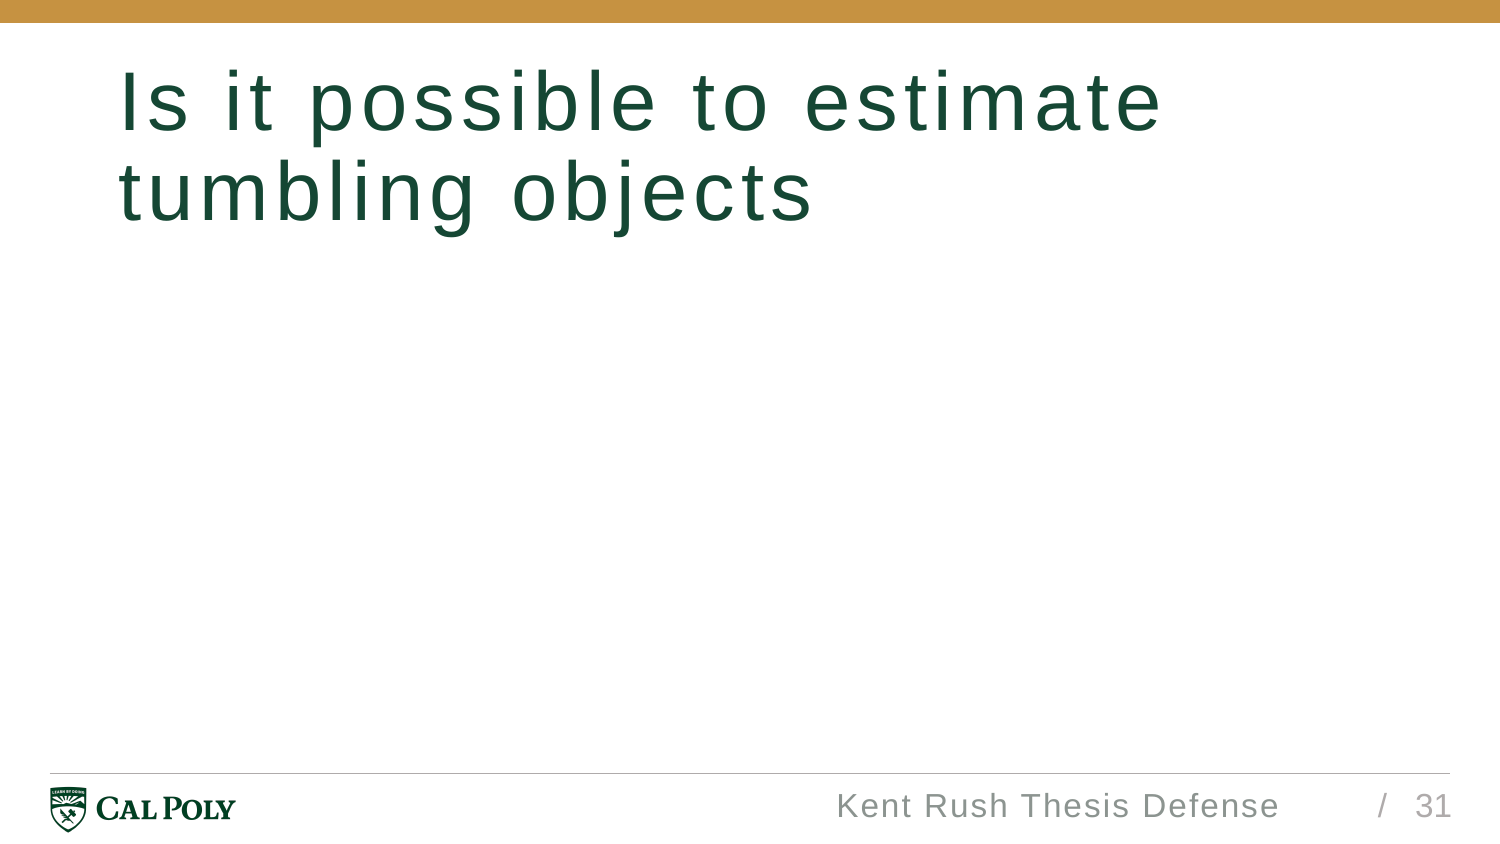

# Is it possible to estimate tumbling objects

Kent Rush Thesis Defense
/   31